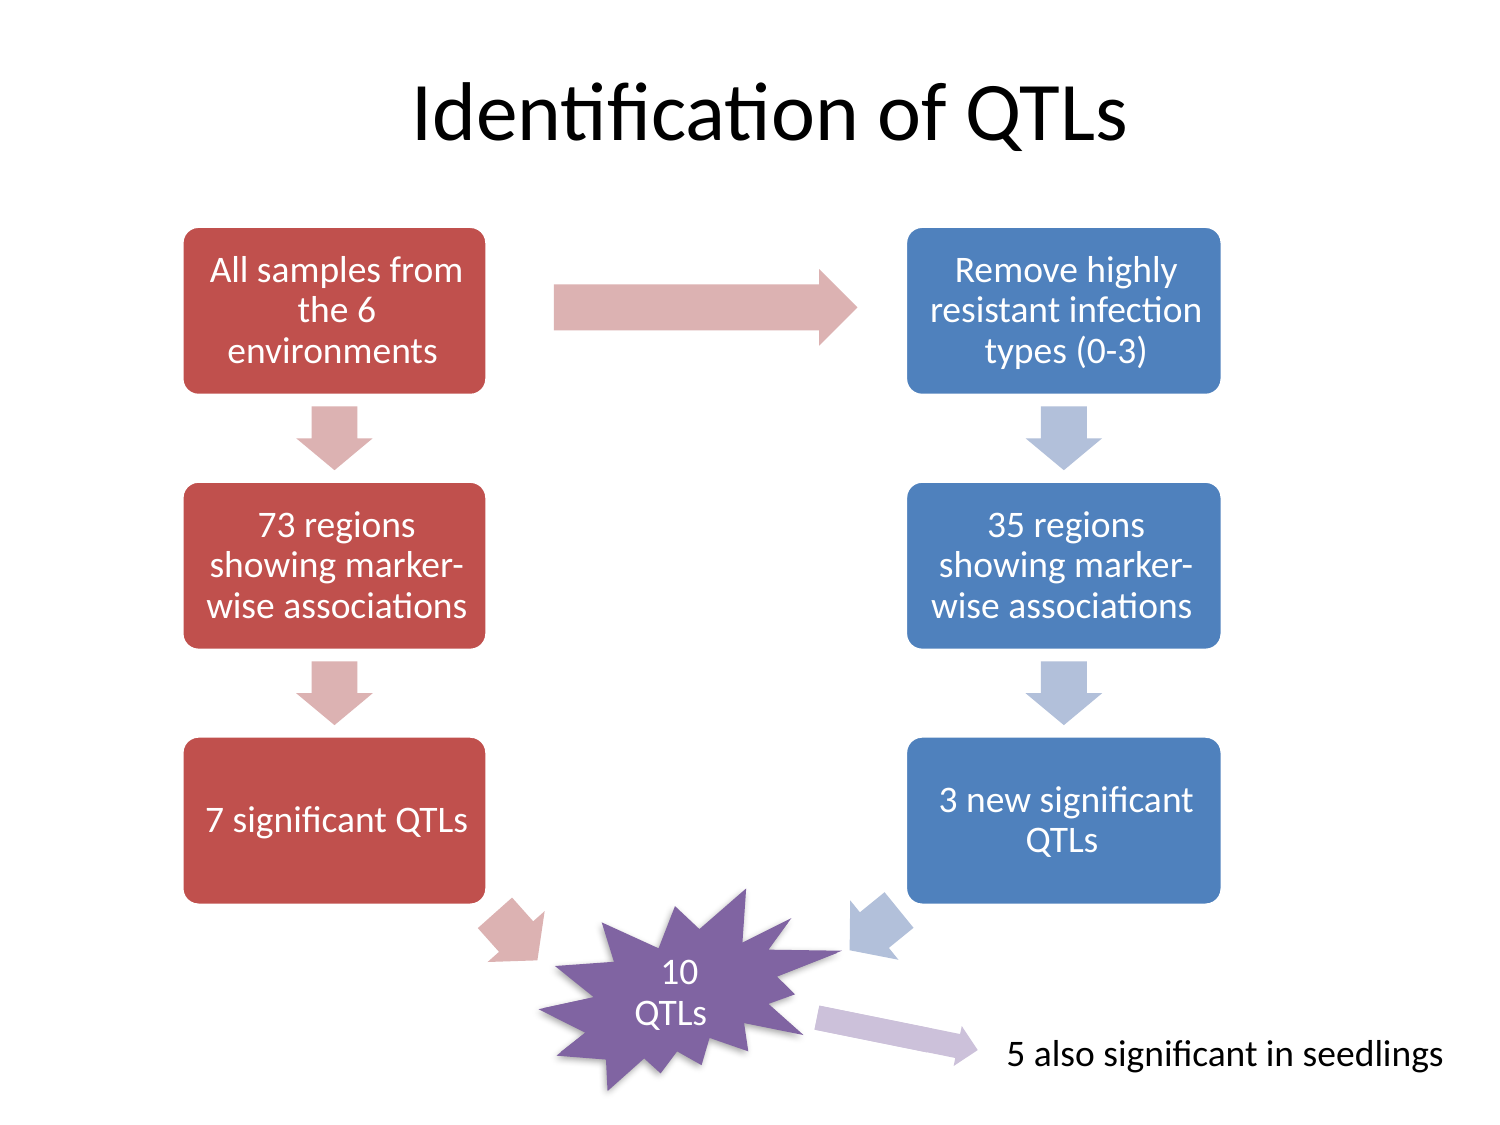

Identification of QTLs

All samples from the 6 environments

73 regions showing marker-wise associations

7 significant QTLs
Remove highly resistant infection types (0-3)

35 regions showing marker-wise associations

3 new significant QTLs

10 QTLs

5 also significant in seedlings